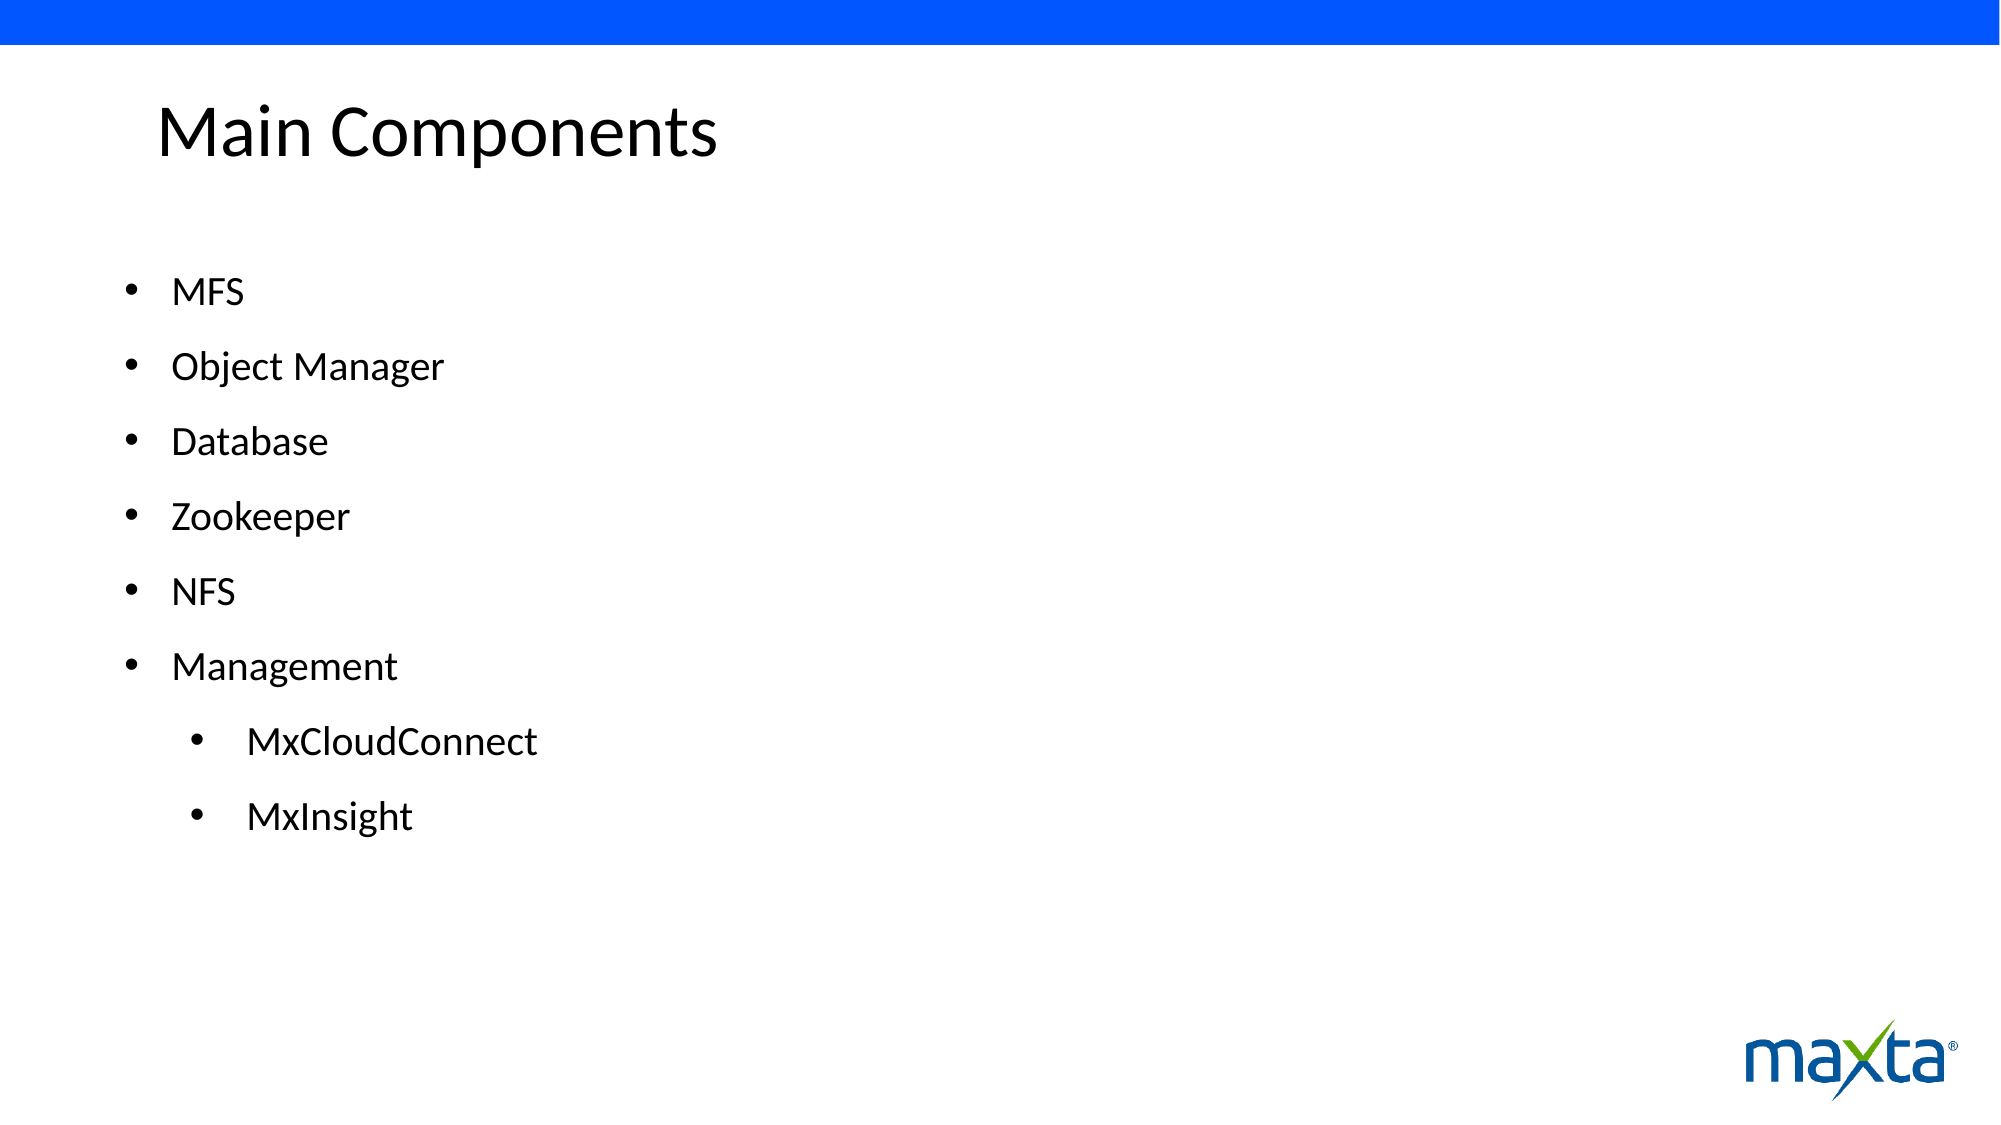

# Main Components
MFS
Object Manager
Database
Zookeeper
NFS
Management
MxCloudConnect
MxInsight